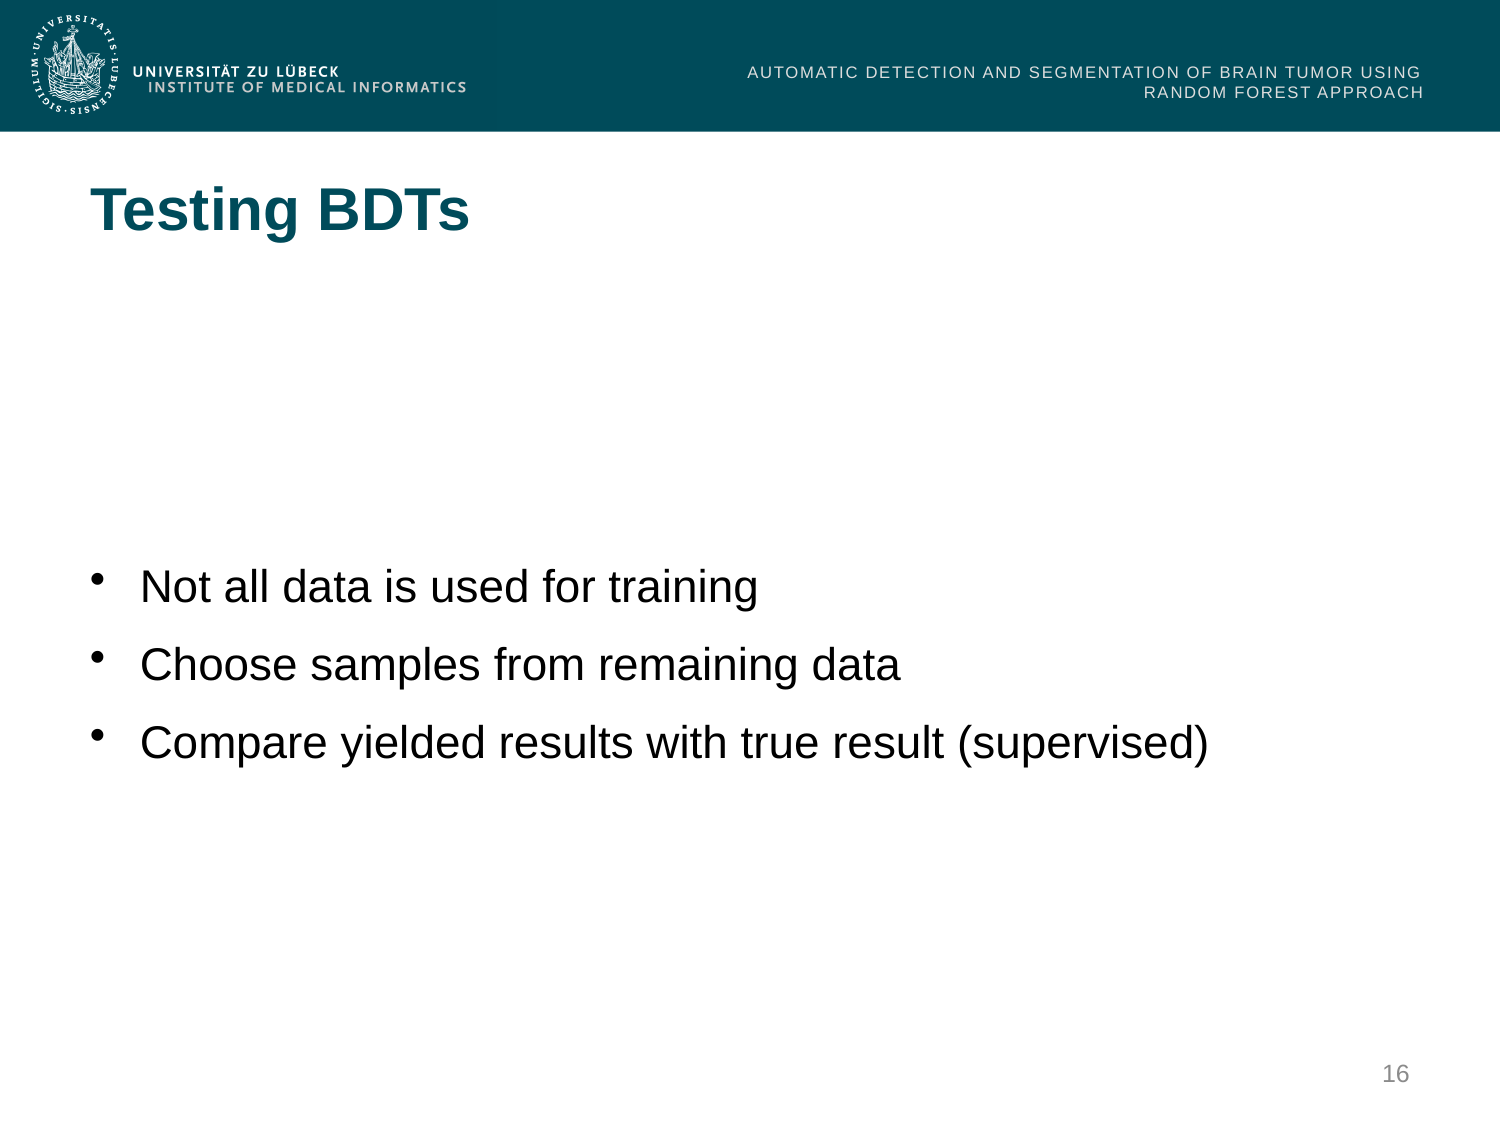

# Testing BDTs
Not all data is used for training
Choose samples from remaining data
Compare yielded results with true result (supervised)